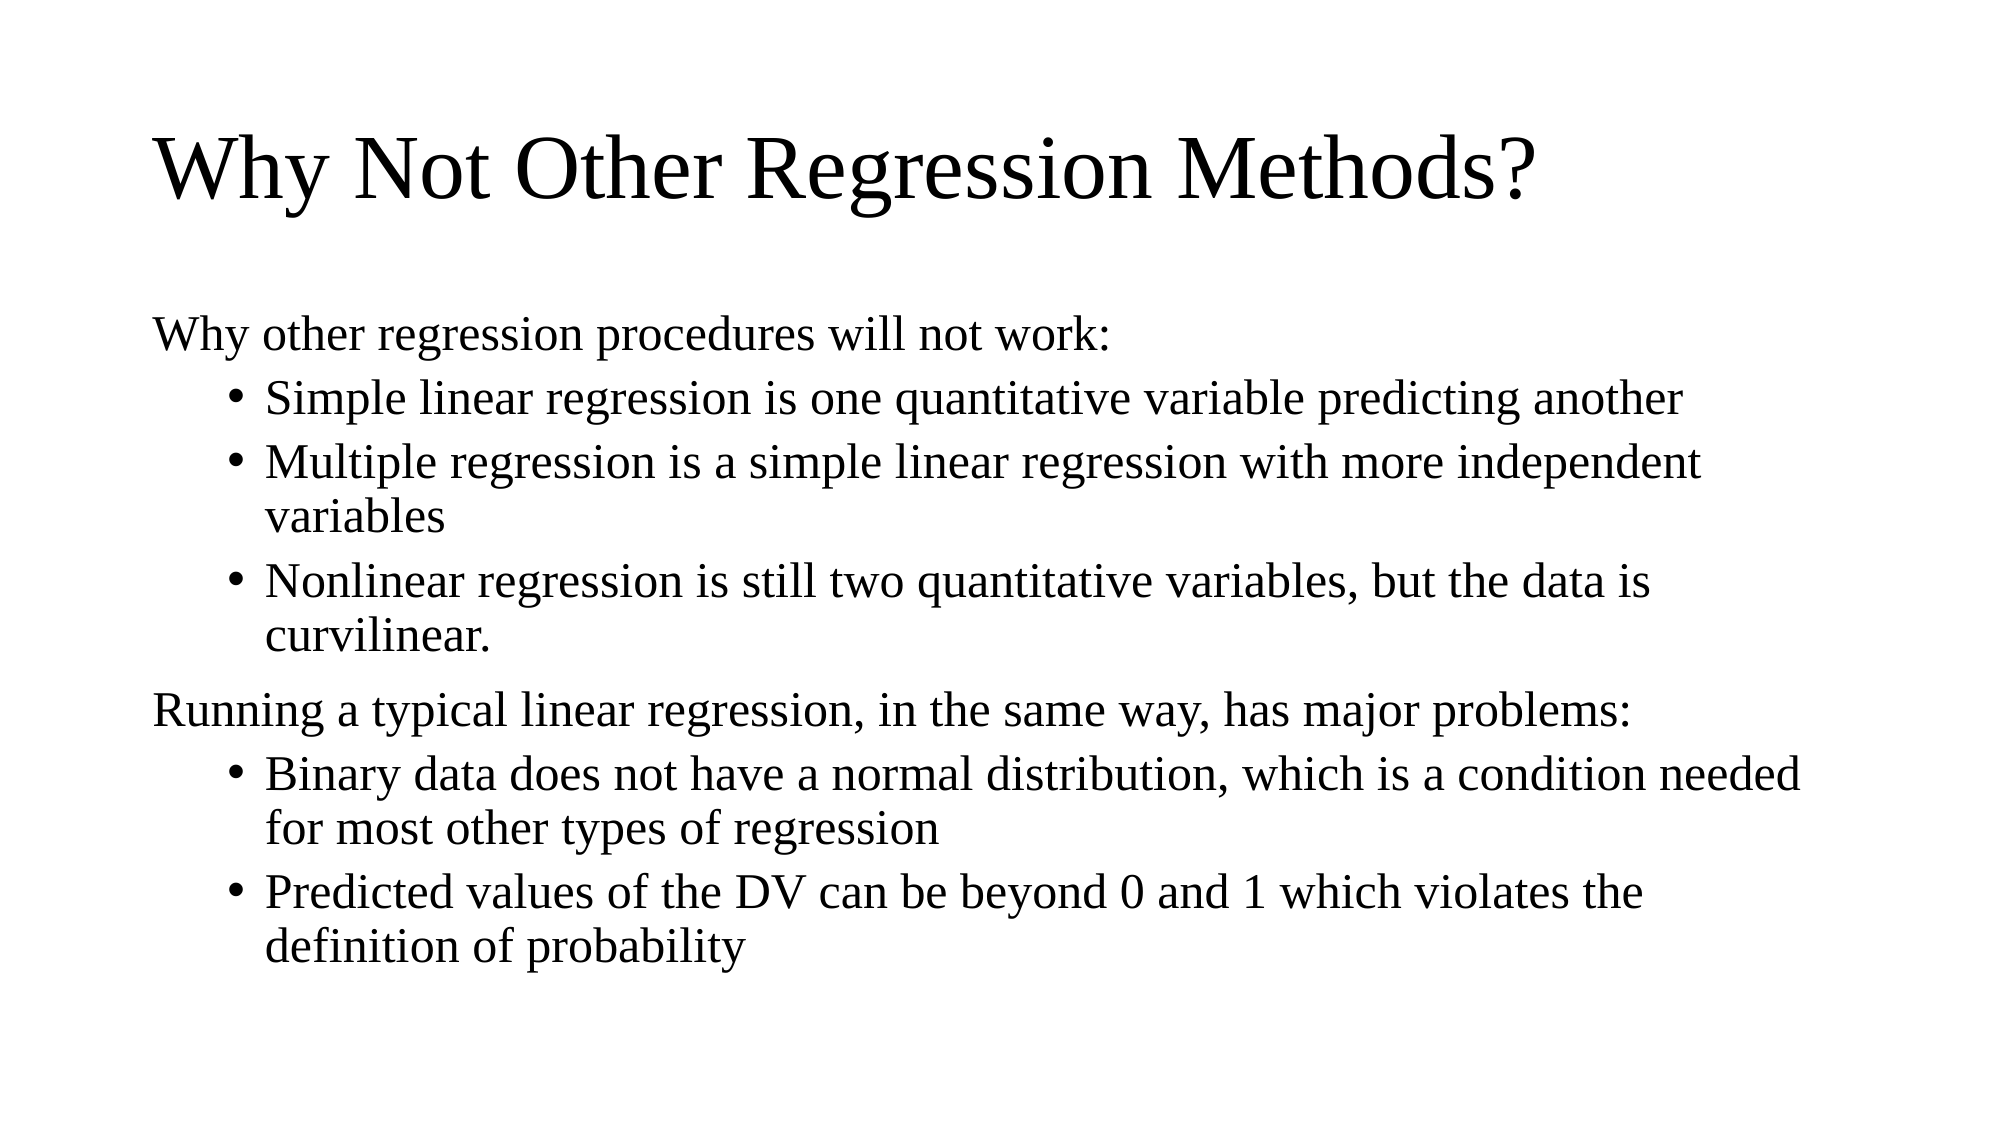

# Why Not Other Regression Methods?
Why other regression procedures will not work:
Simple linear regression is one quantitative variable predicting another
Multiple regression is a simple linear regression with more independent variables
Nonlinear regression is still two quantitative variables, but the data is curvilinear.
Running a typical linear regression, in the same way, has major problems:
Binary data does not have a normal distribution, which is a condition needed for most other types of regression
Predicted values of the DV can be beyond 0 and 1 which violates the definition of probability